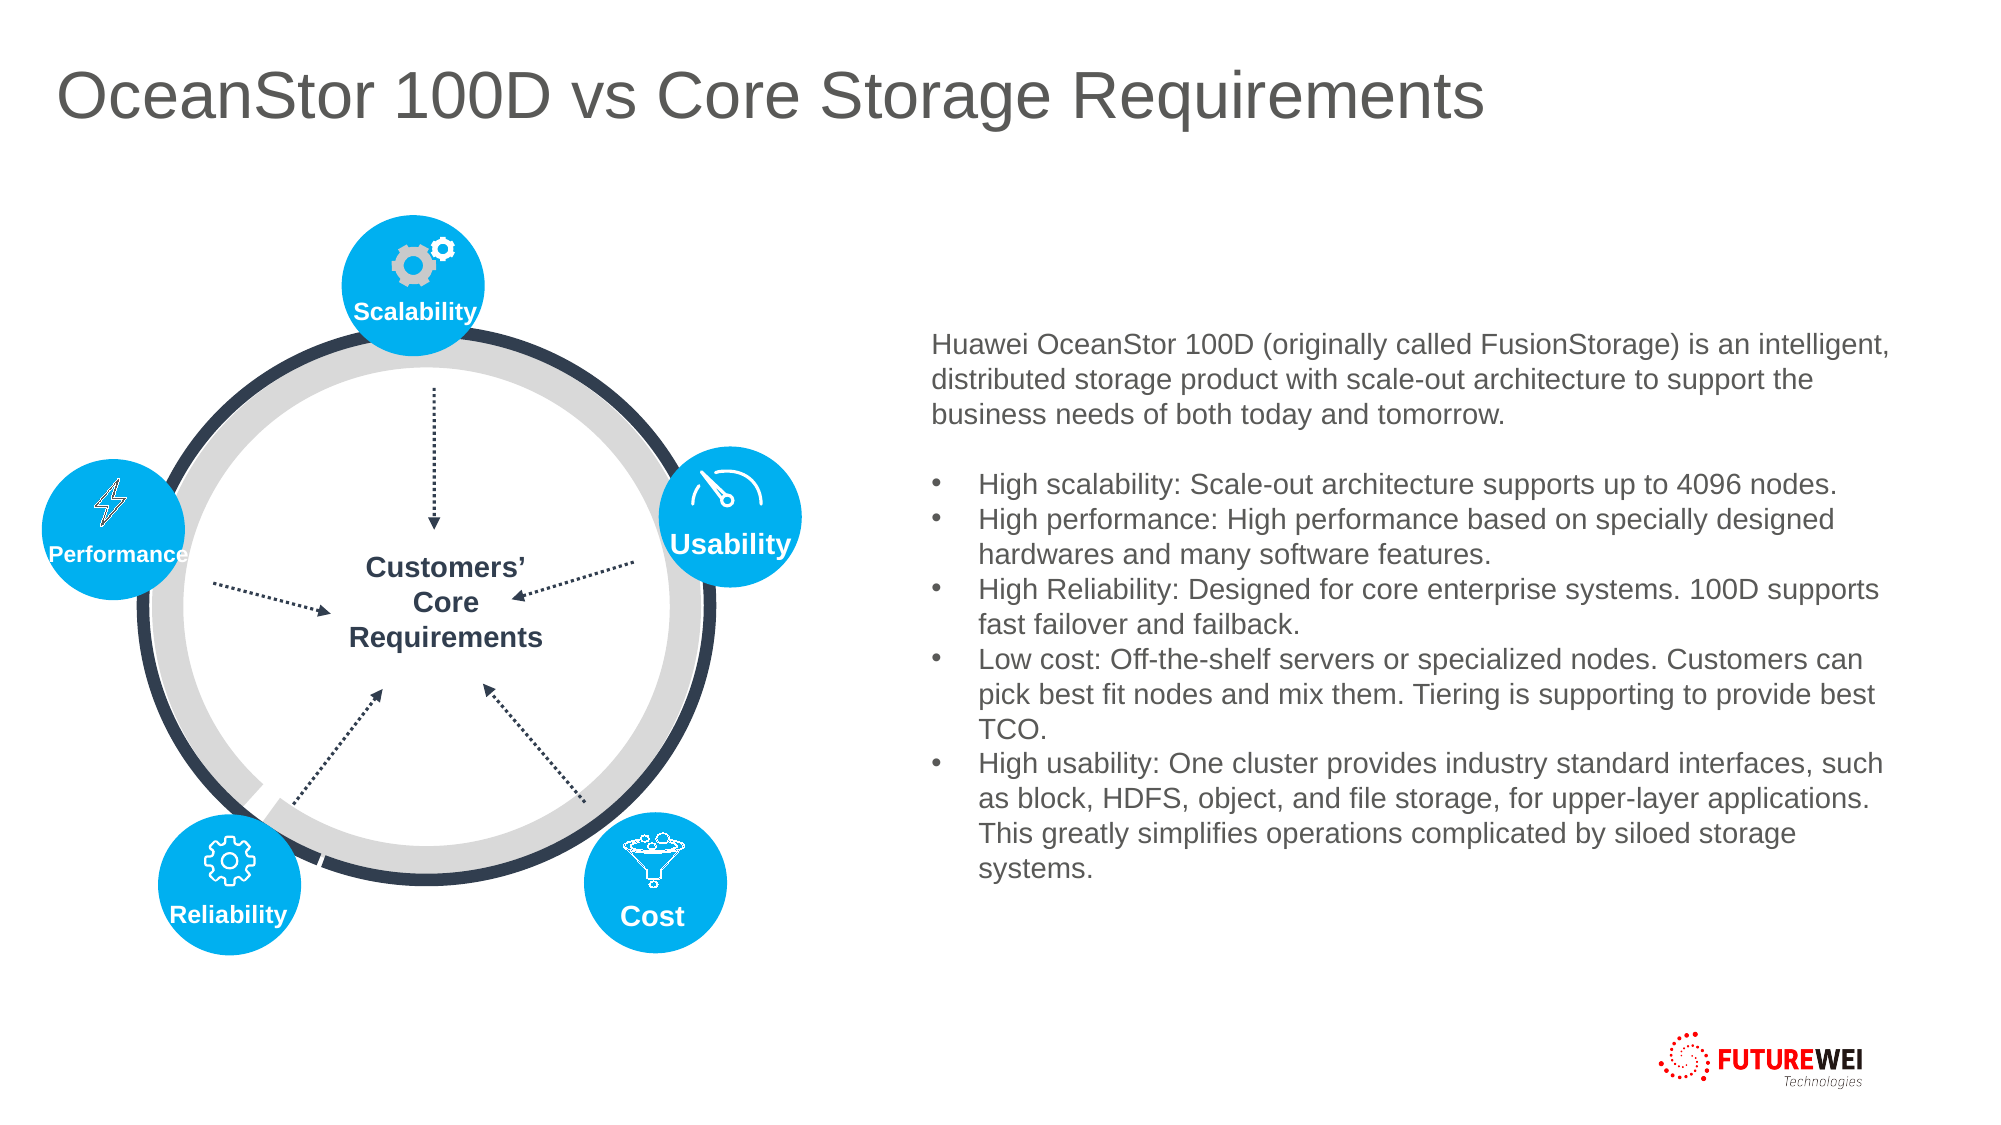

# OceanStor 100D vs Core Storage Requirements

Scalability

Huawei OceanStor 100D (originally called FusionStorage) is an intelligent, distributed storage product with scale-out architecture to support the business needs of both today and tomorrow.

High scalability: Scale-out architecture supports up to 4096 nodes.
High performance: High performance based on specially designed hardwares and many software features.
High Reliability: Designed for core enterprise systems. 100D supports fast failover and failback.
Low cost: Off-the-shelf servers or specialized nodes. Customers can pick best fit nodes and mix them. Tiering is supporting to provide best TCO.
High usability: One cluster provides industry standard interfaces, such as block, HDFS, object, and file storage, for upper-layer applications. This greatly simplifies operations complicated by siloed storage systems.

Usability

Performance
Customers’
Core Requirements

Cost

Reliability